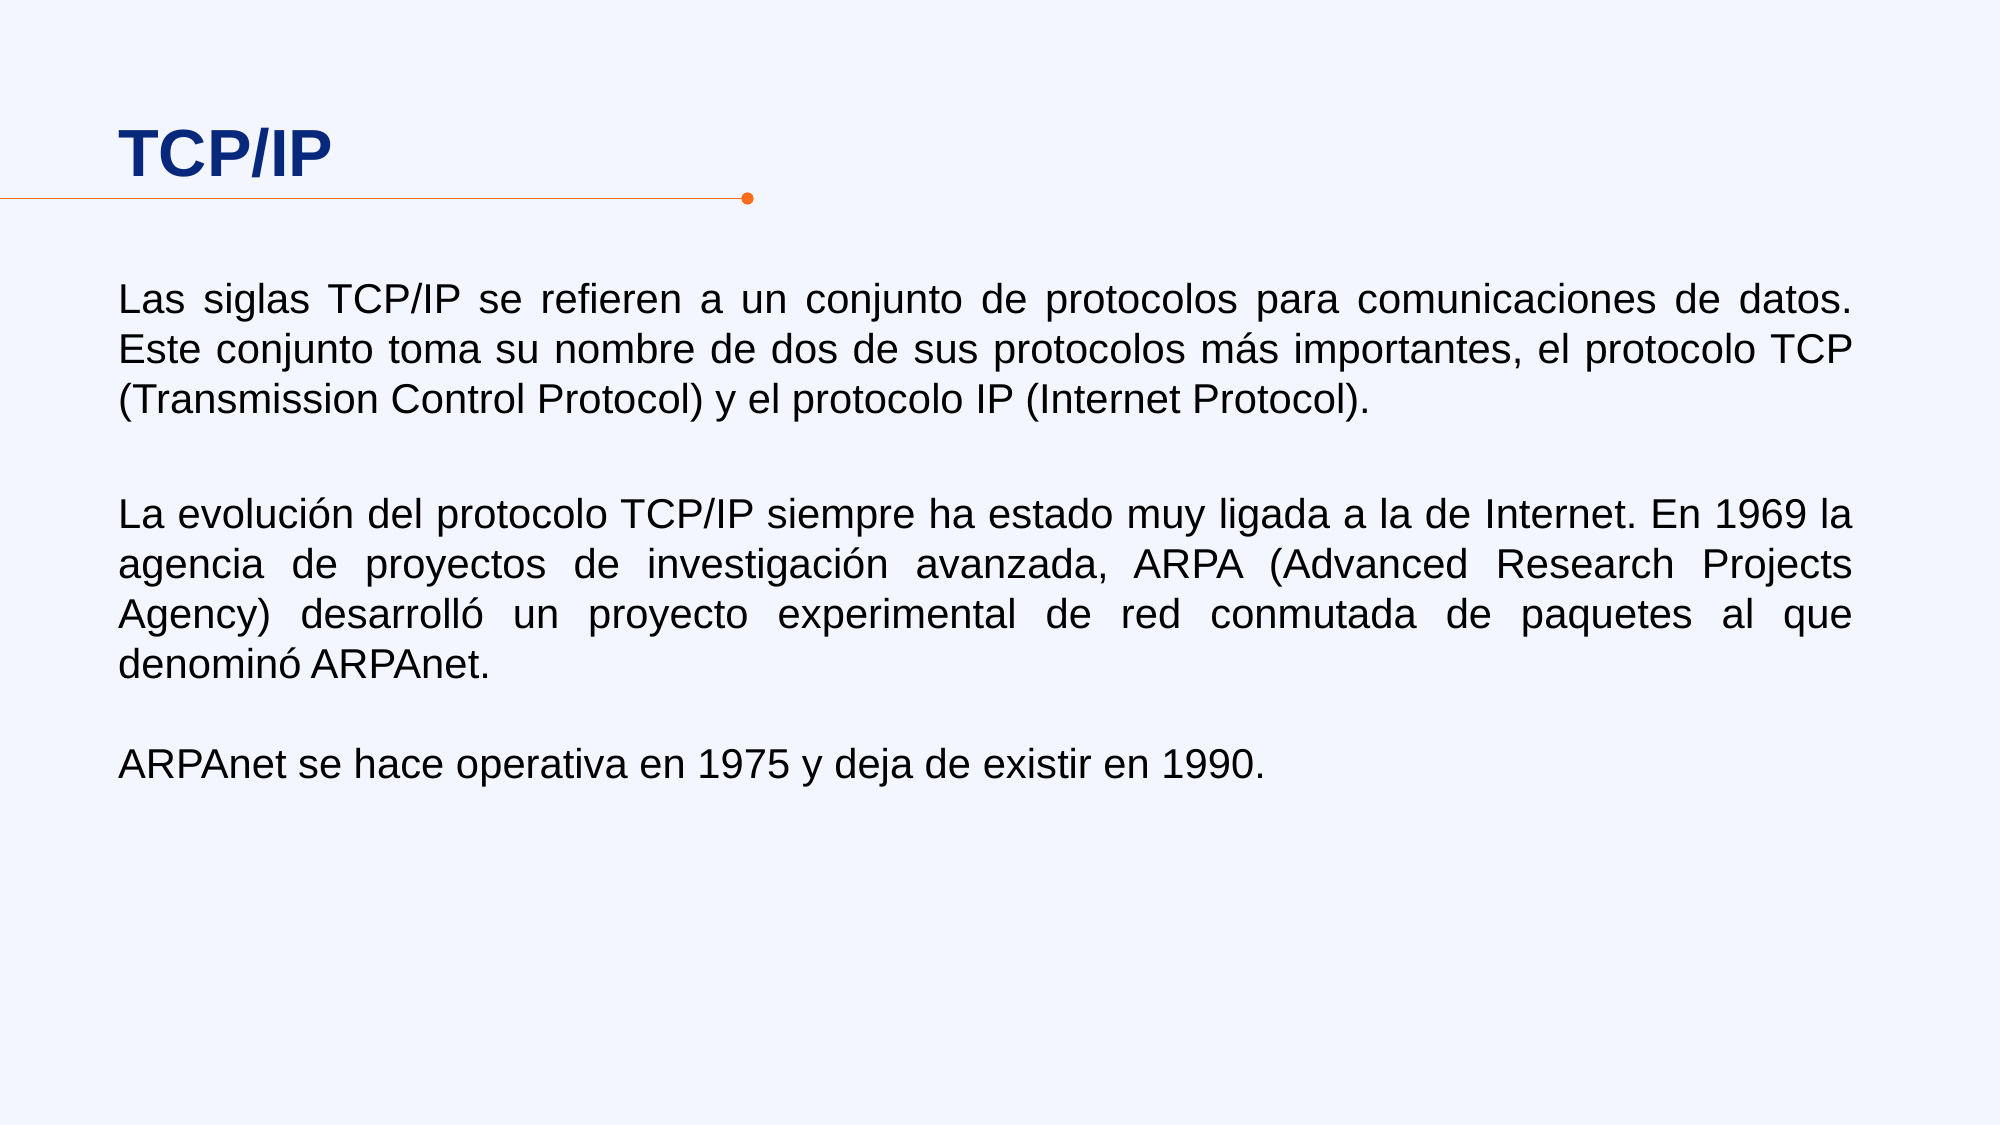

TCP/IP
Las siglas TCP/IP se refieren a un conjunto de protocolos para comunicaciones de datos. Este conjunto toma su nombre de dos de sus protocolos más importantes, el protocolo TCP (Transmission Control Protocol) y el protocolo IP (Internet Protocol).
La evolución del protocolo TCP/IP siempre ha estado muy ligada a la de Internet. En 1969 la agencia de proyectos de investigación avanzada, ARPA (Advanced Research Projects Agency) desarrolló un proyecto experimental de red conmutada de paquetes al que denominó ARPAnet.

ARPAnet se hace operativa en 1975 y deja de existir en 1990.